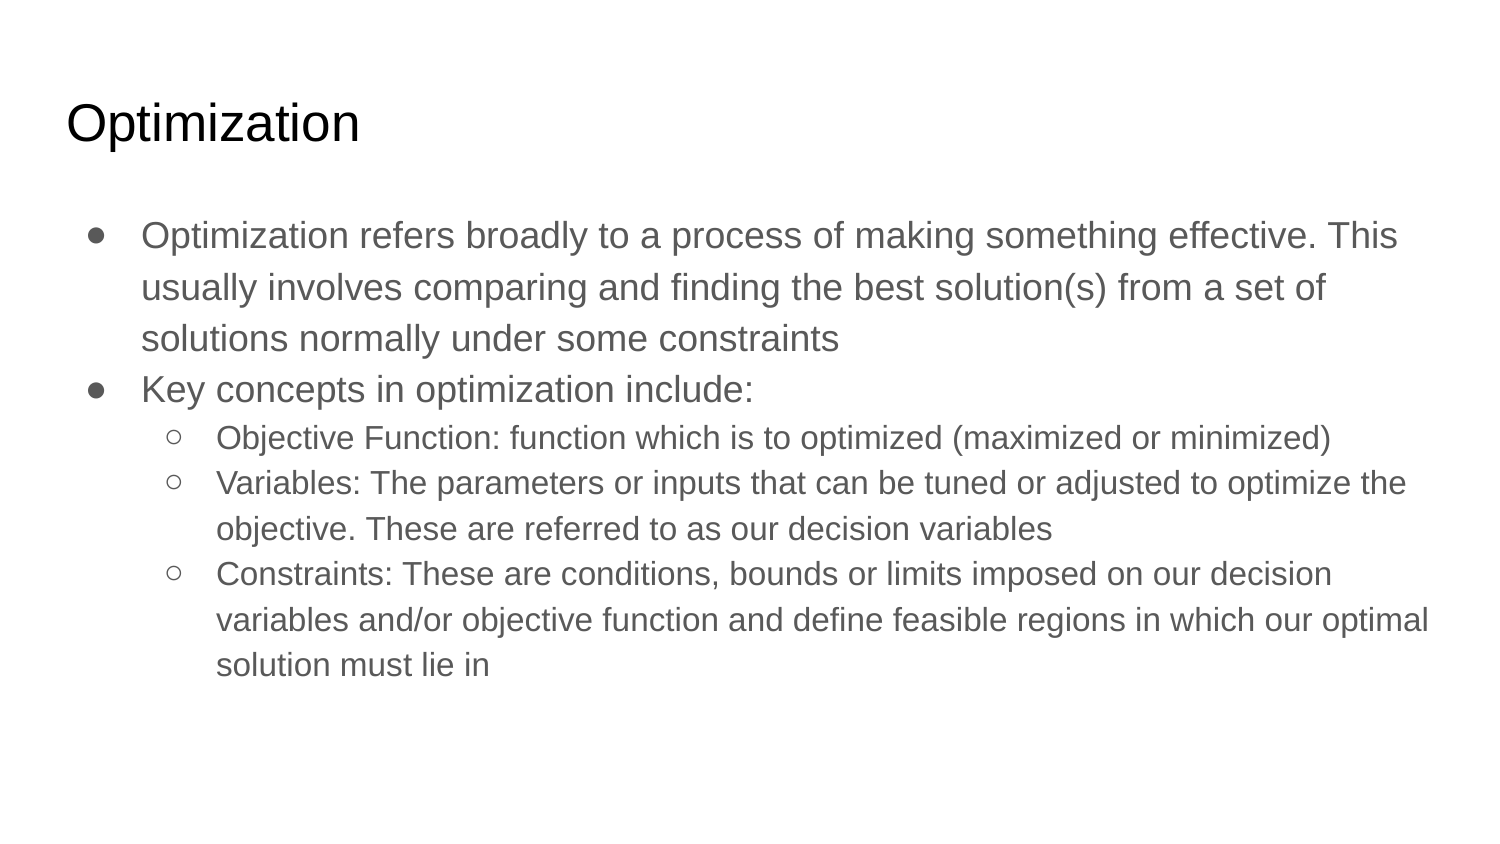

# Optimization
Optimization refers broadly to a process of making something effective. This usually involves comparing and finding the best solution(s) from a set of solutions normally under some constraints
Key concepts in optimization include:
Objective Function: function which is to optimized (maximized or minimized)
Variables: The parameters or inputs that can be tuned or adjusted to optimize the objective. These are referred to as our decision variables
Constraints: These are conditions, bounds or limits imposed on our decision variables and/or objective function and define feasible regions in which our optimal solution must lie in